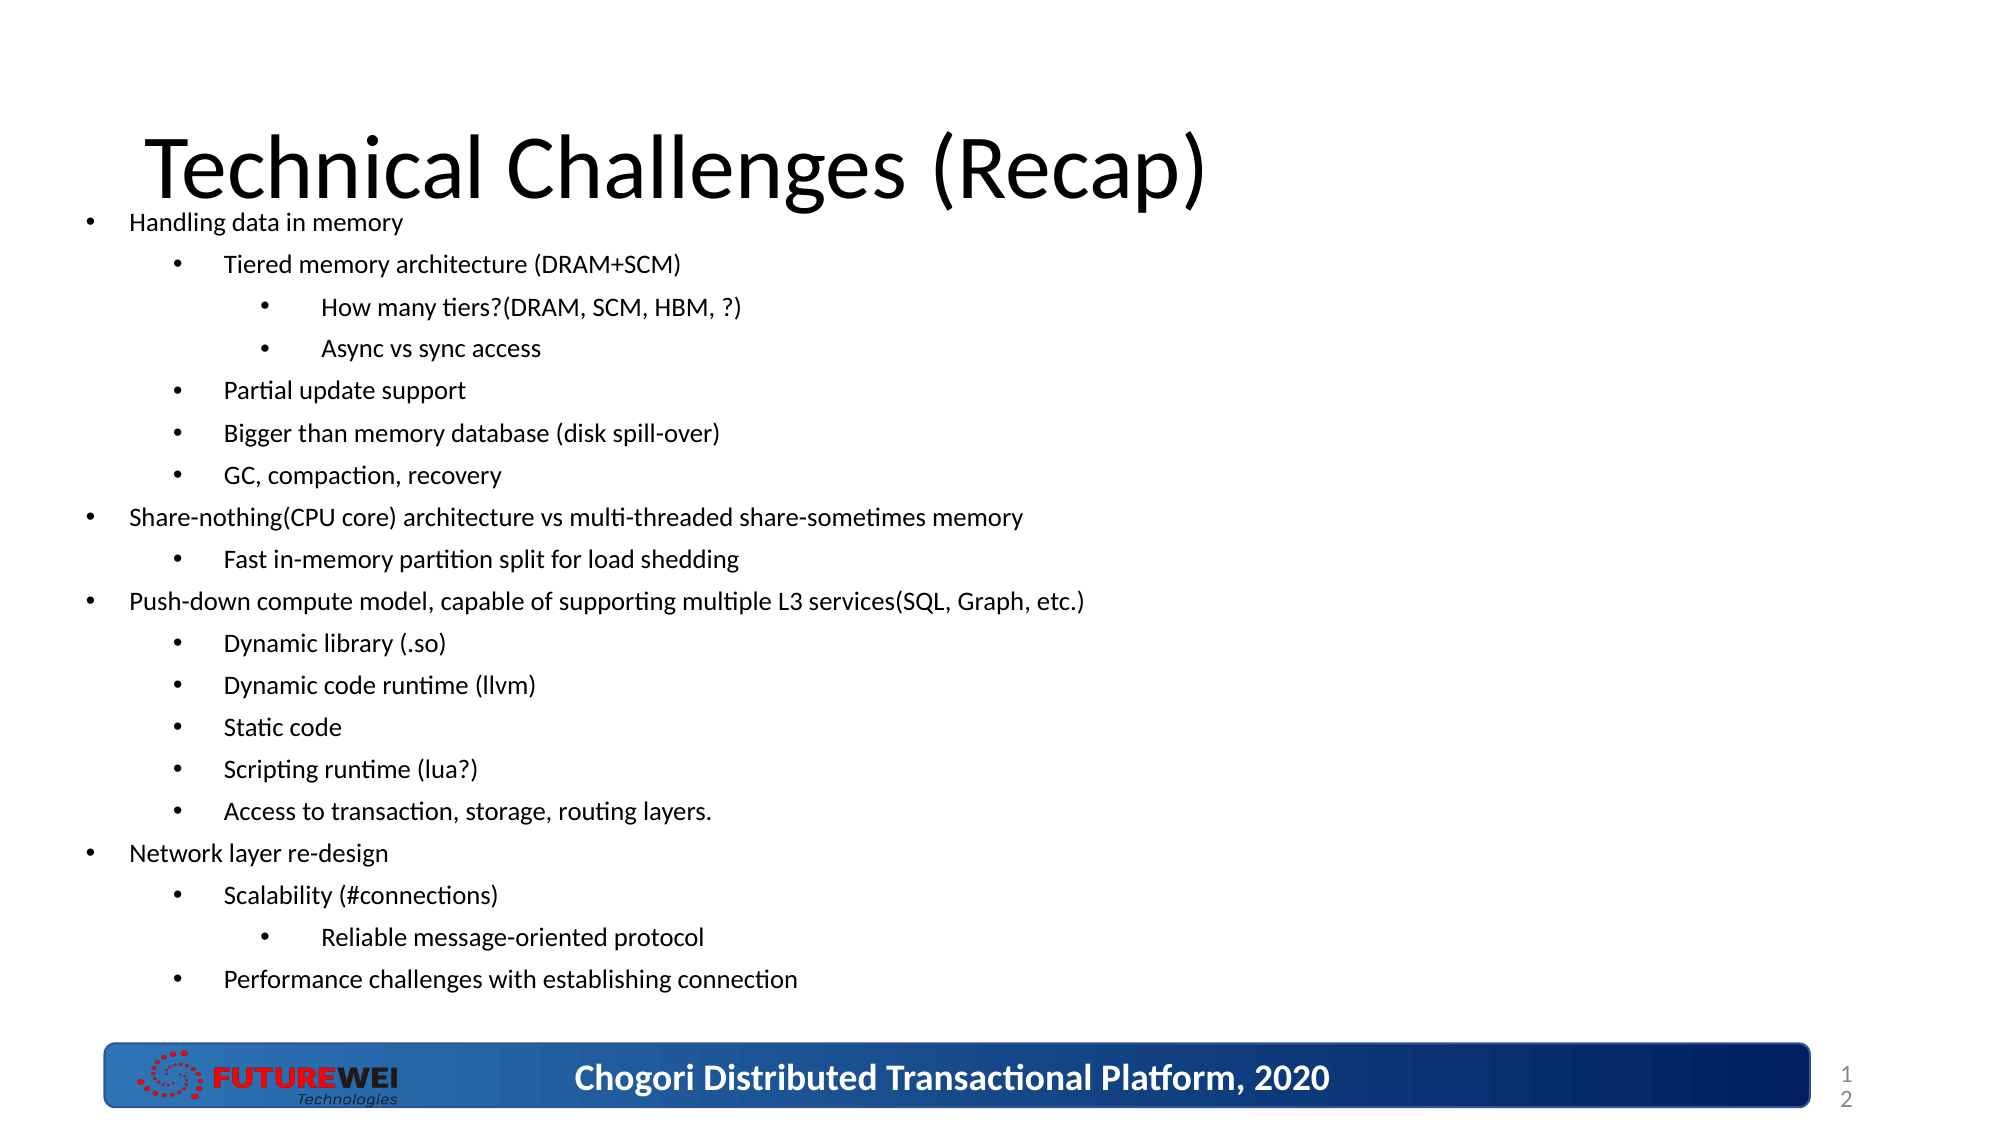

# Technical Challenges (Recap)
Handling data in memory
Tiered memory architecture (DRAM+SCM)
How many tiers?(DRAM, SCM, HBM, ?)
Async vs sync access
Partial update support
Bigger than memory database (disk spill-over)
GC, compaction, recovery
Share-nothing(CPU core) architecture vs multi-threaded share-sometimes memory
Fast in-memory partition split for load shedding
Push-down compute model, capable of supporting multiple L3 services(SQL, Graph, etc.)
Dynamic library (.so)
Dynamic code runtime (llvm)
Static code
Scripting runtime (lua?)
Access to transaction, storage, routing layers.
Network layer re-design
Scalability (#connections)
Reliable message-oriented protocol
Performance challenges with establishing connection

12